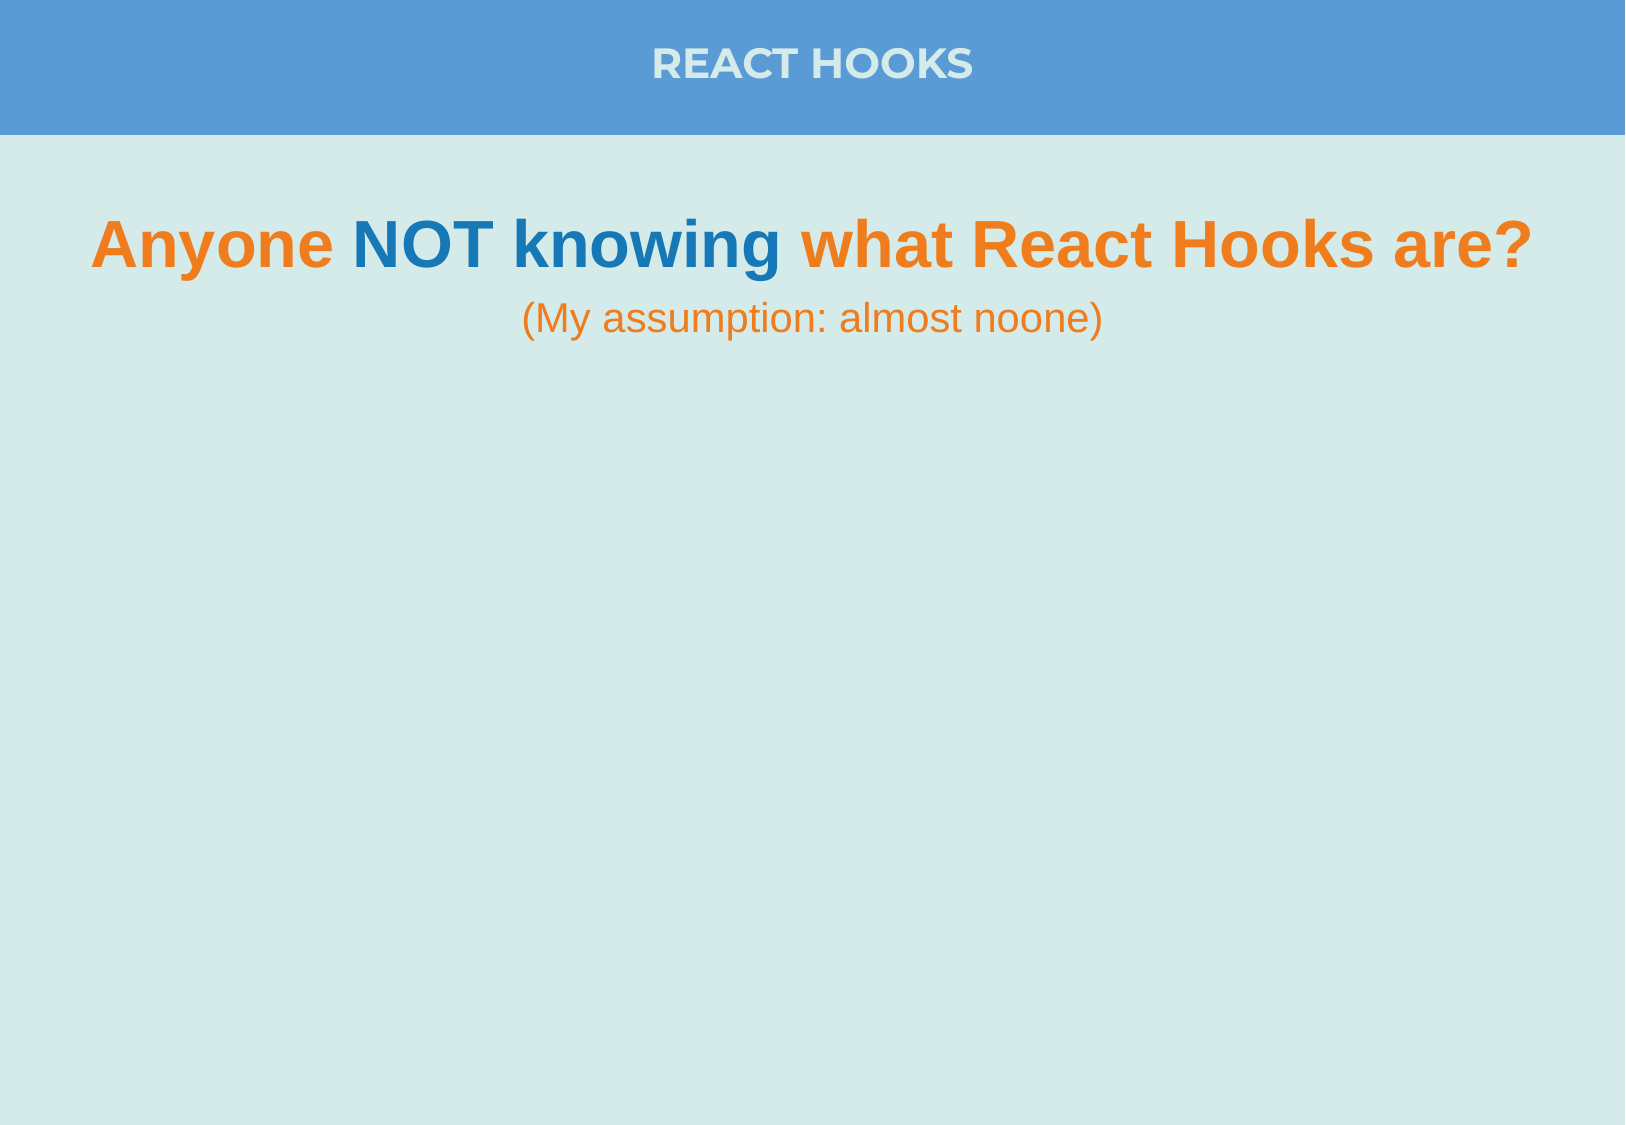

# React Hooks
Anyone NOT knowing what React Hooks are?
(My assumption: almost noone)